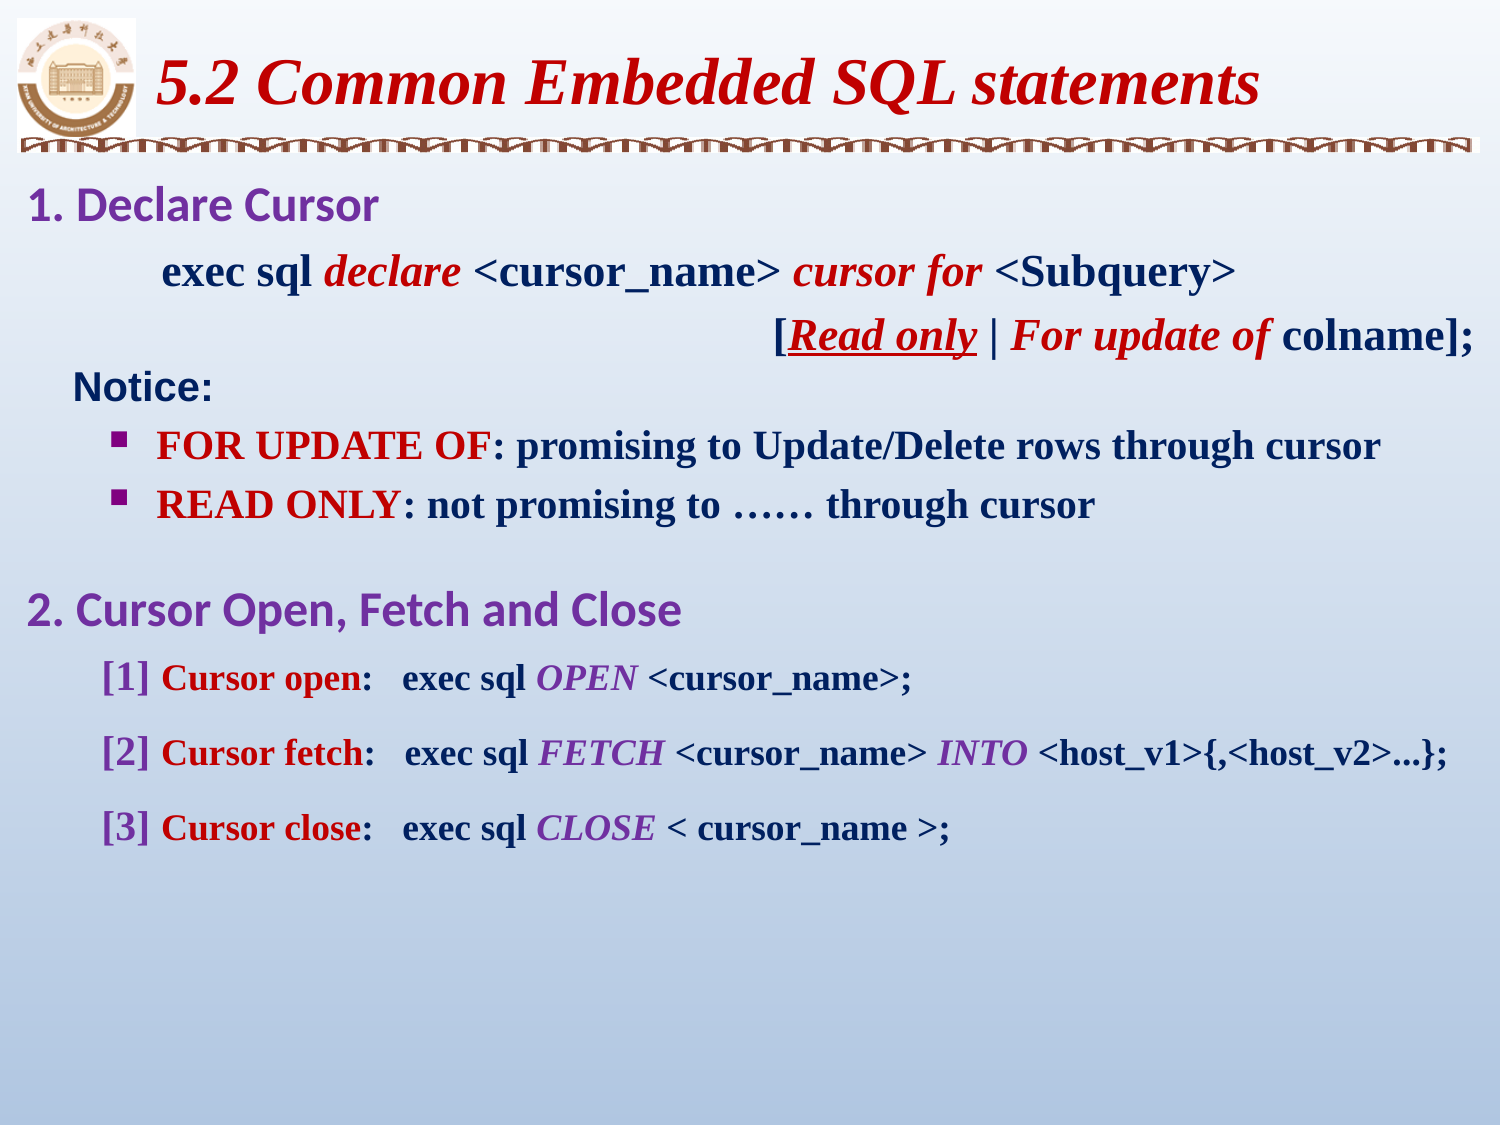

5.2 Common Embedded SQL statements

1. Declare Cursor
          exec sql declare <cursor_name> cursor for <Subquery>
					    [Read only | For update of colname];
    Notice:
FOR UPDATE OF: promising to Update/Delete rows through cursor
READ ONLY: not promising to …… through cursor
2. Cursor Open, Fetch and Close
[1] Cursor open:   exec sql OPEN <cursor_name>;
[2] Cursor fetch:   exec sql FETCH <cursor_name> INTO <host_v1>{,<host_v2>...};
[3] Cursor close:   exec sql CLOSE < cursor_name >;